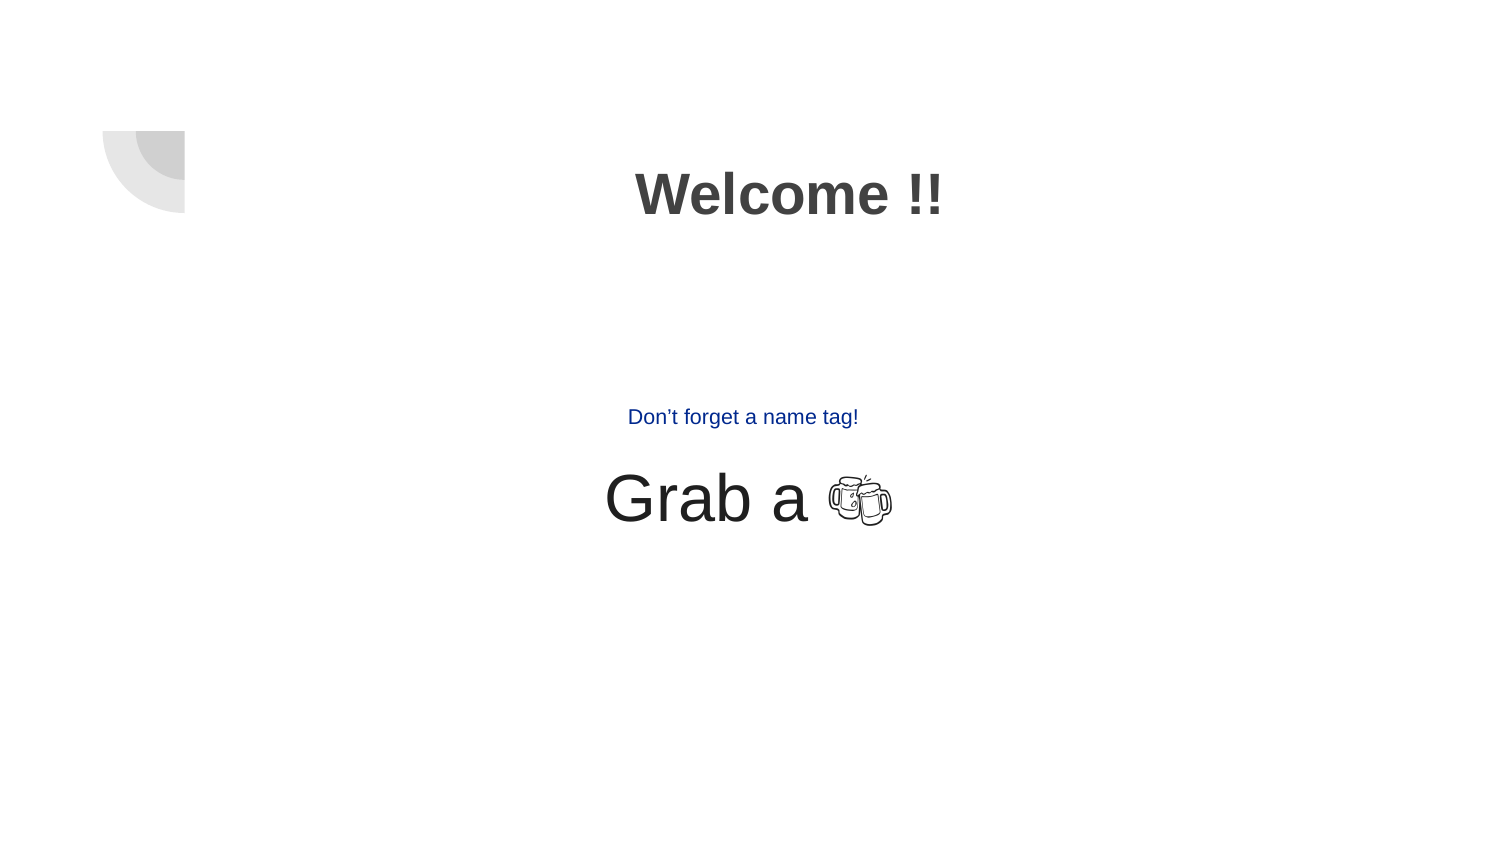

# Welcome !!
Don’t forget a name tag!
Grab a 🍻